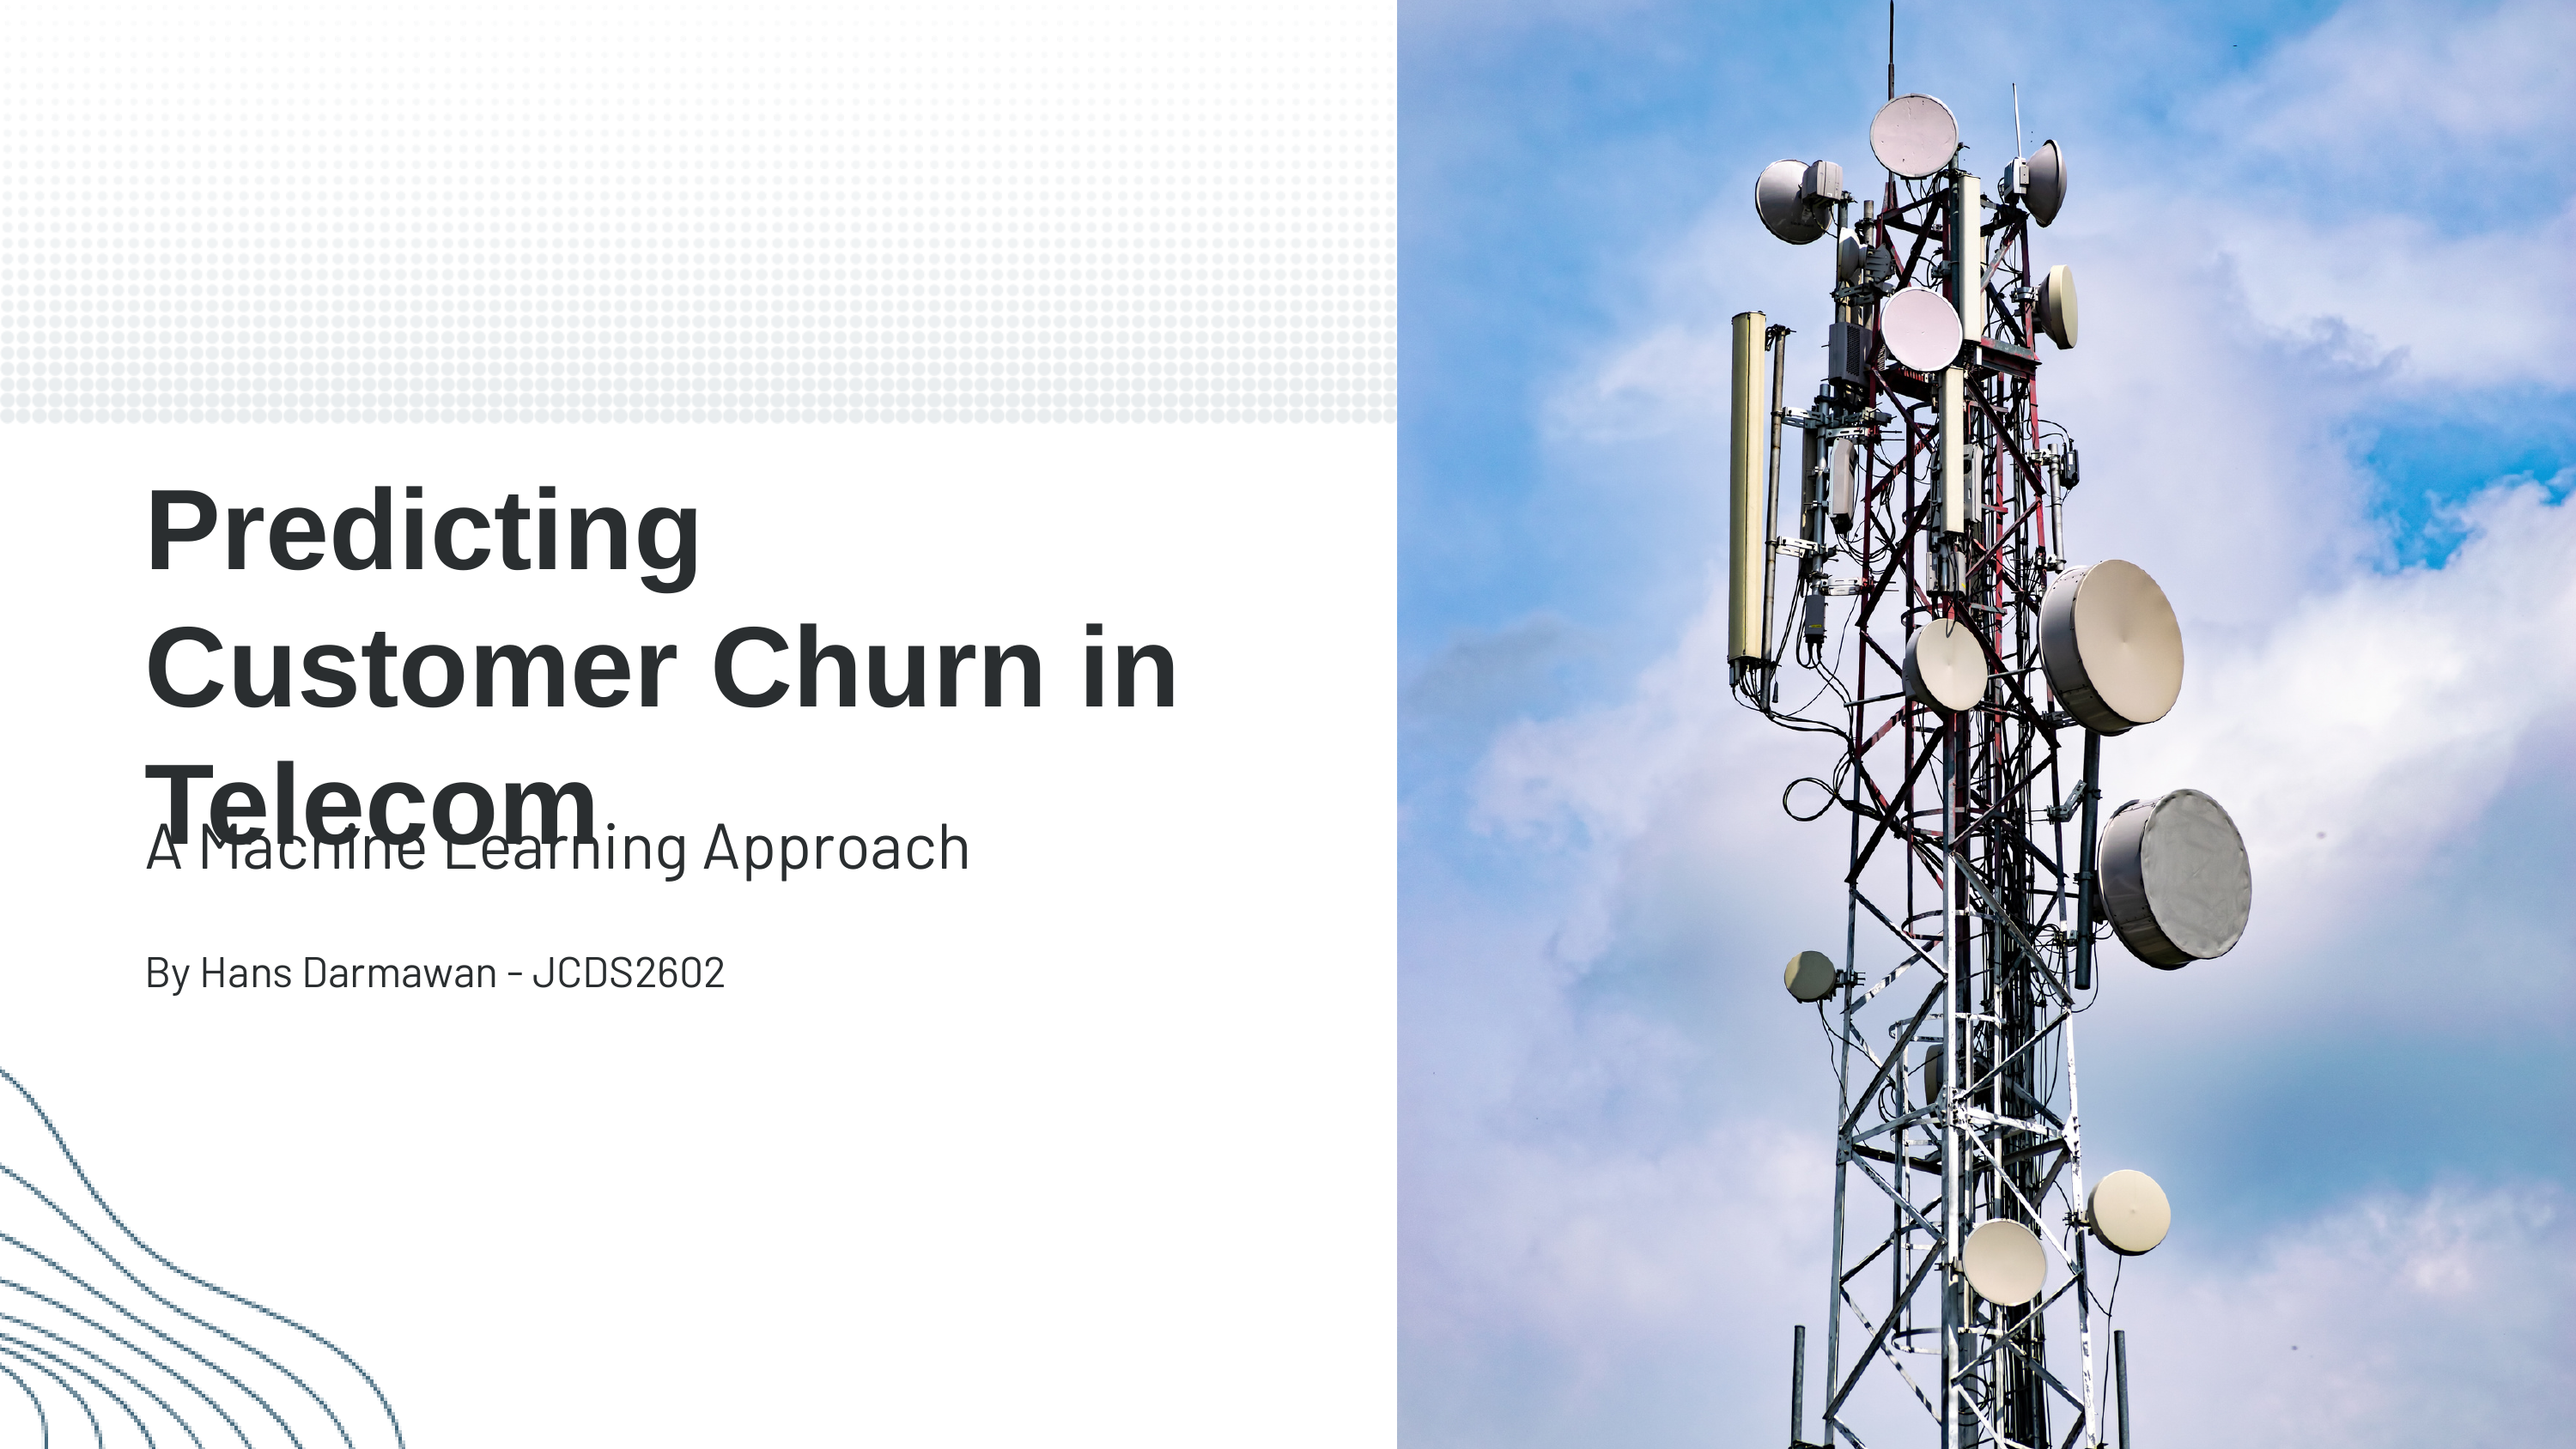

Predicting Customer Churn in Telecom
A Machine Learning Approach
By Hans Darmawan - JCDS2602